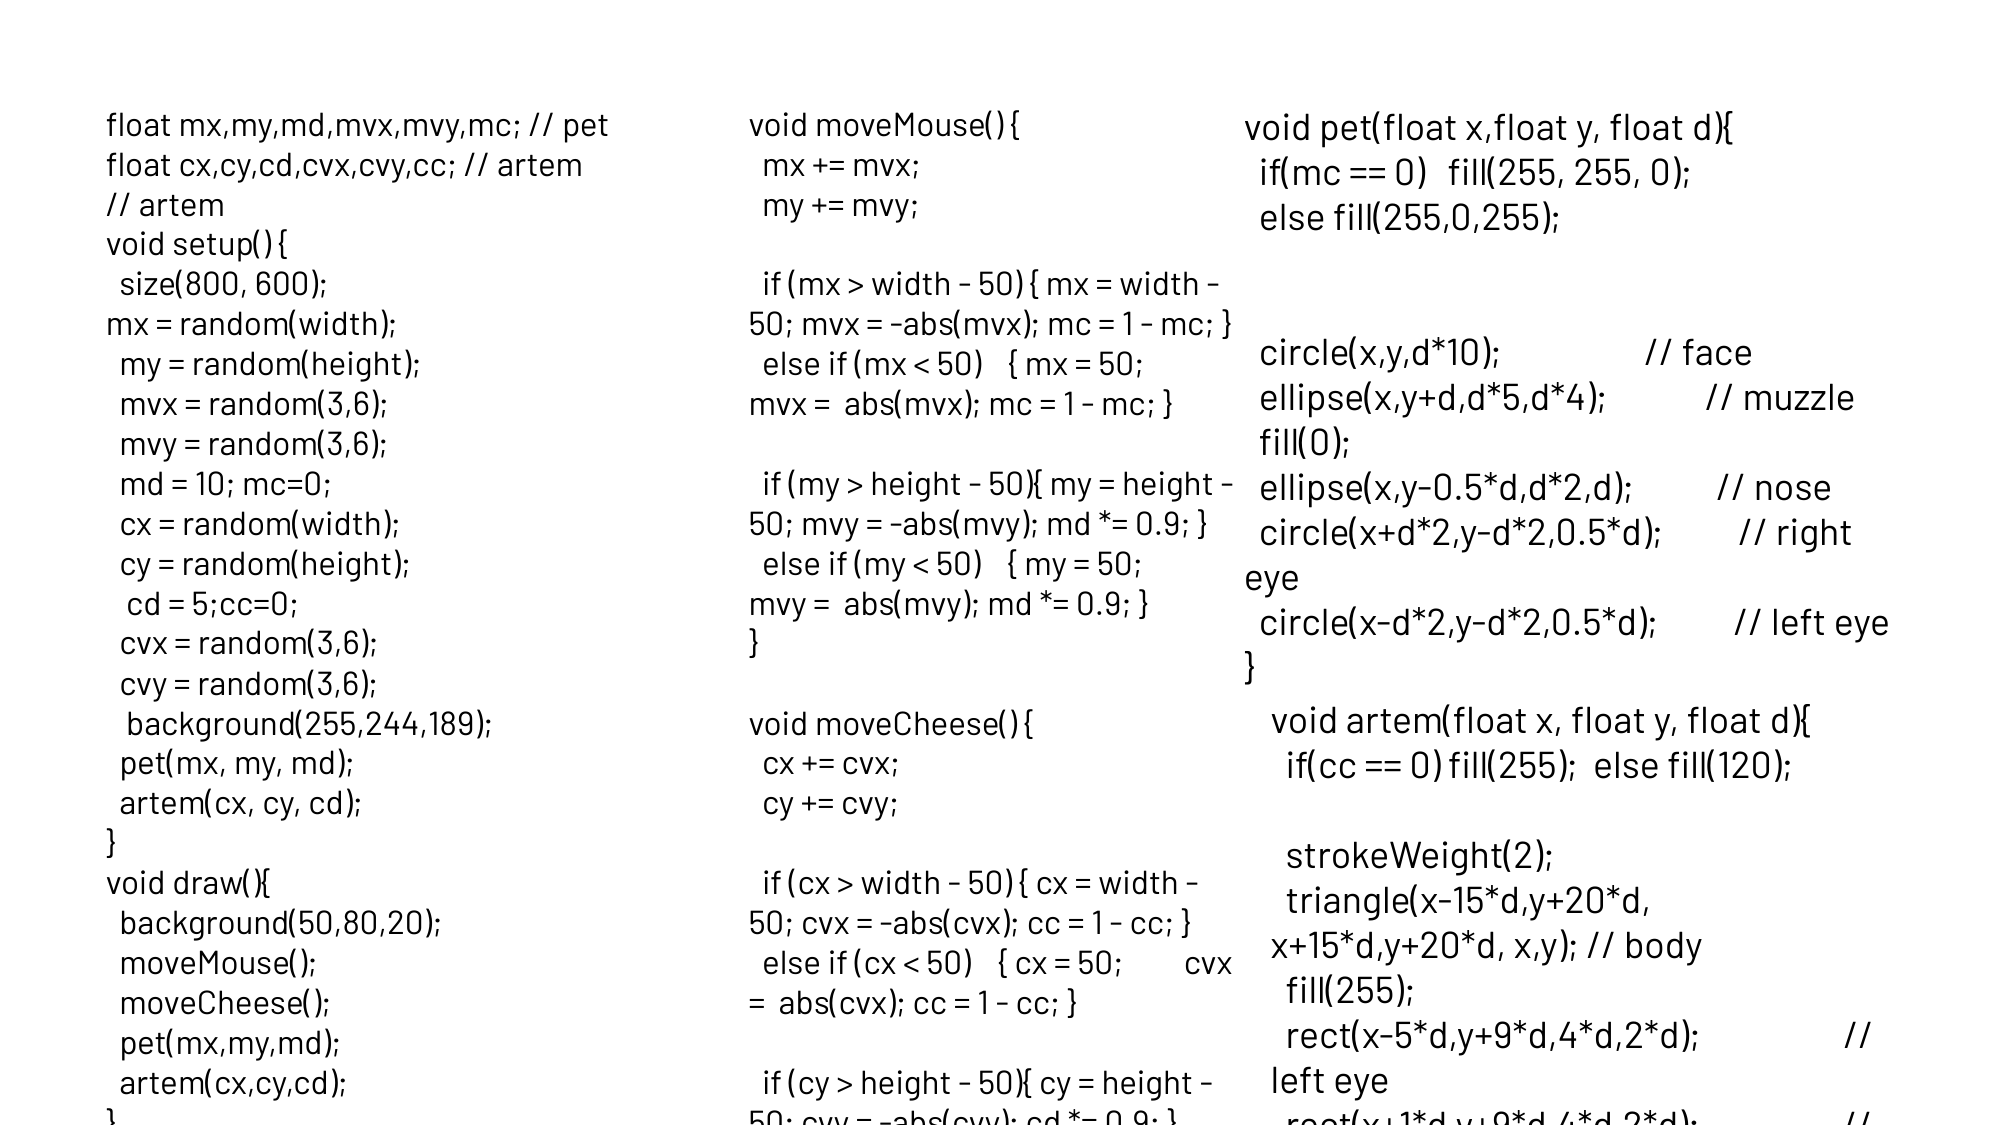

float mx,my,md,mvx,mvy,mc; // pet
float cx,cy,cd,cvx,cvy,cc; // artem
// artem
void setup() {
  size(800, 600);
mx = random(width);
  my = random(height);
  mvx = random(3,6);
  mvy = random(3,6);
  md = 10; mc=0;
  cx = random(width);
  cy = random(height);
   cd = 5;cc=0;
  cvx = random(3,6);
  cvy = random(3,6);
   background(255,244,189);
  pet(mx, my, md);
  artem(cx, cy, cd);
}
void draw(){
  background(50,80,20);
  moveMouse();
  moveCheese();
  pet(mx,my,md);
  artem(cx,cy,cd);
}
void moveMouse() {
  mx += mvx;
  my += mvy;

  if (mx > width - 50) { mx = width - 50; mvx = -abs(mvx); mc = 1 - mc; }
  else if (mx < 50)    { mx = 50;        mvx =  abs(mvx); mc = 1 - mc; }

  if (my > height - 50){ my = height - 50; mvy = -abs(mvy); md *= 0.9; }
  else if (my < 50)    { my = 50;          mvy =  abs(mvy); md *= 0.9; }
}

void moveCheese() {
  cx += cvx;
  cy += cvy;

  if (cx > width - 50) { cx = width - 50; cvx = -abs(cvx); cc = 1 - cc; }
  else if (cx < 50)    { cx = 50;         cvx =  abs(cvx); cc = 1 - cc; }

  if (cy > height - 50){ cy = height - 50; cvy = -abs(cvy); cd *= 0.9; }
  else if (cy < 50)    { cy = 50;          cvy =  abs(cvy); cd *= 0.9; }
}
void pet(float x,float y, float d){
  if(mc == 0)   fill(255, 255, 0);
  else fill(255,0,255);

  circle(x,y,d*10);                   // face
  ellipse(x,y+d,d*5,d*4);             // muzzle
  fill(0);
  ellipse(x,y-0.5*d,d*2,d);           // nose
  circle(x+d*2,y-d*2,0.5*d);          // right eye
  circle(x-d*2,y-d*2,0.5*d);          // left eye
}
void artem(float x, float y, float d){
  if(cc == 0) fill(255);  else fill(120);

  strokeWeight(2);
  triangle(x-15*d,y+20*d, x+15*d,y+20*d, x,y); // body
  fill(255);
  rect(x-5*d,y+9*d,4*d,2*d);                   // left eye
  rect(x+1*d,y+9*d,4*d,2*d);                   // right eye
  stroke(0);
  line(x+1*d,y+8*d,x+5*d,y+8*d);               // eyebrow right
  line(x-5*d,y+8*d,x-1*d,y+8*d);               // eyebrow left
  fill(40,150,180);
  circle(x-2.7*d,y+10*d,1.4*d);                // pupil left
  circle(x+3.4*d,y+10*d,1.6*d);                // pupil right
  fill(255);
  ellipse(x,y+16*d,8*d,3*d);                   // mouth
  fill(240);
  rect(x-0.5*d,y+14.6*d,1.5*d,2*d);            // tooth
}